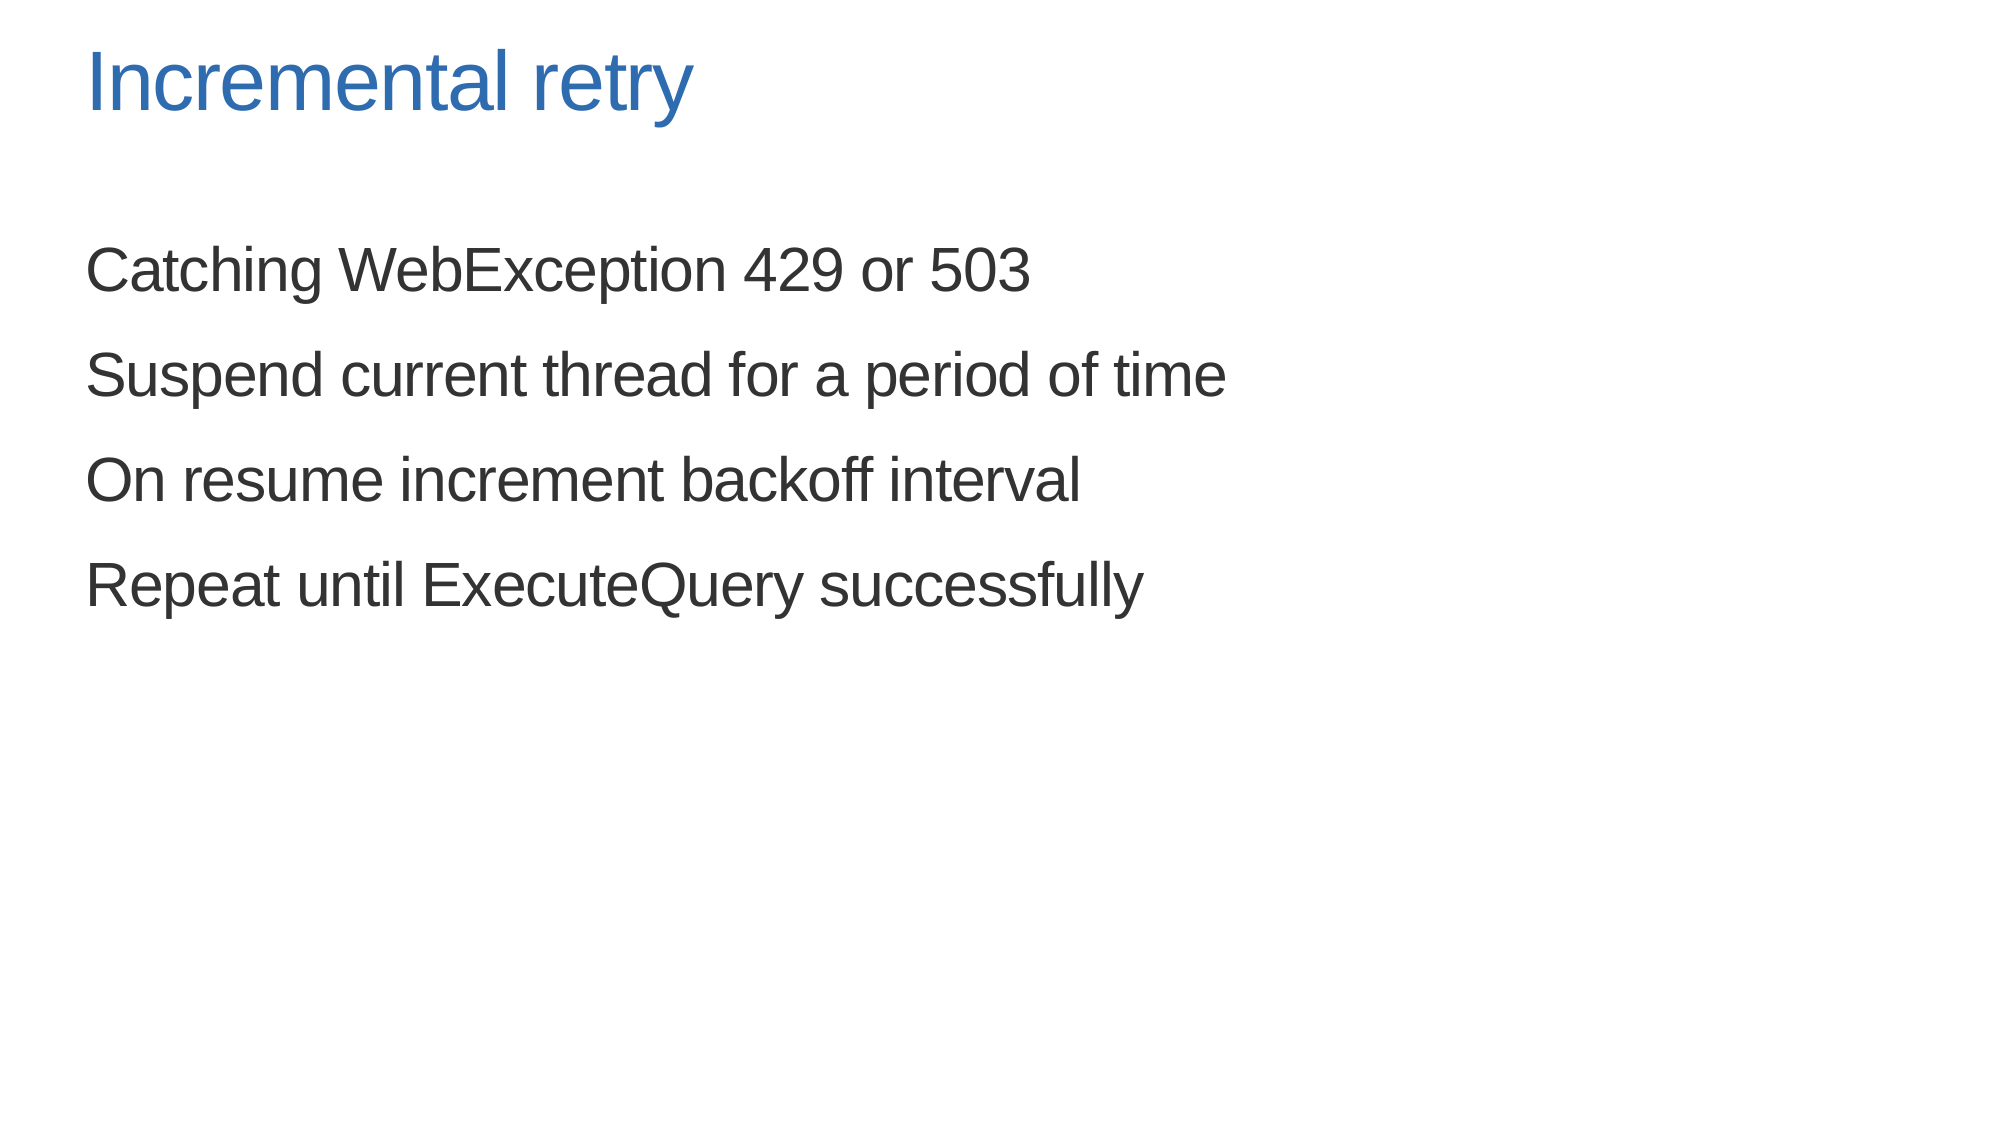

# Incremental retry
Catching WebException 429 or 503
Suspend current thread for a period of time
On resume increment backoff interval
Repeat until ExecuteQuery successfully